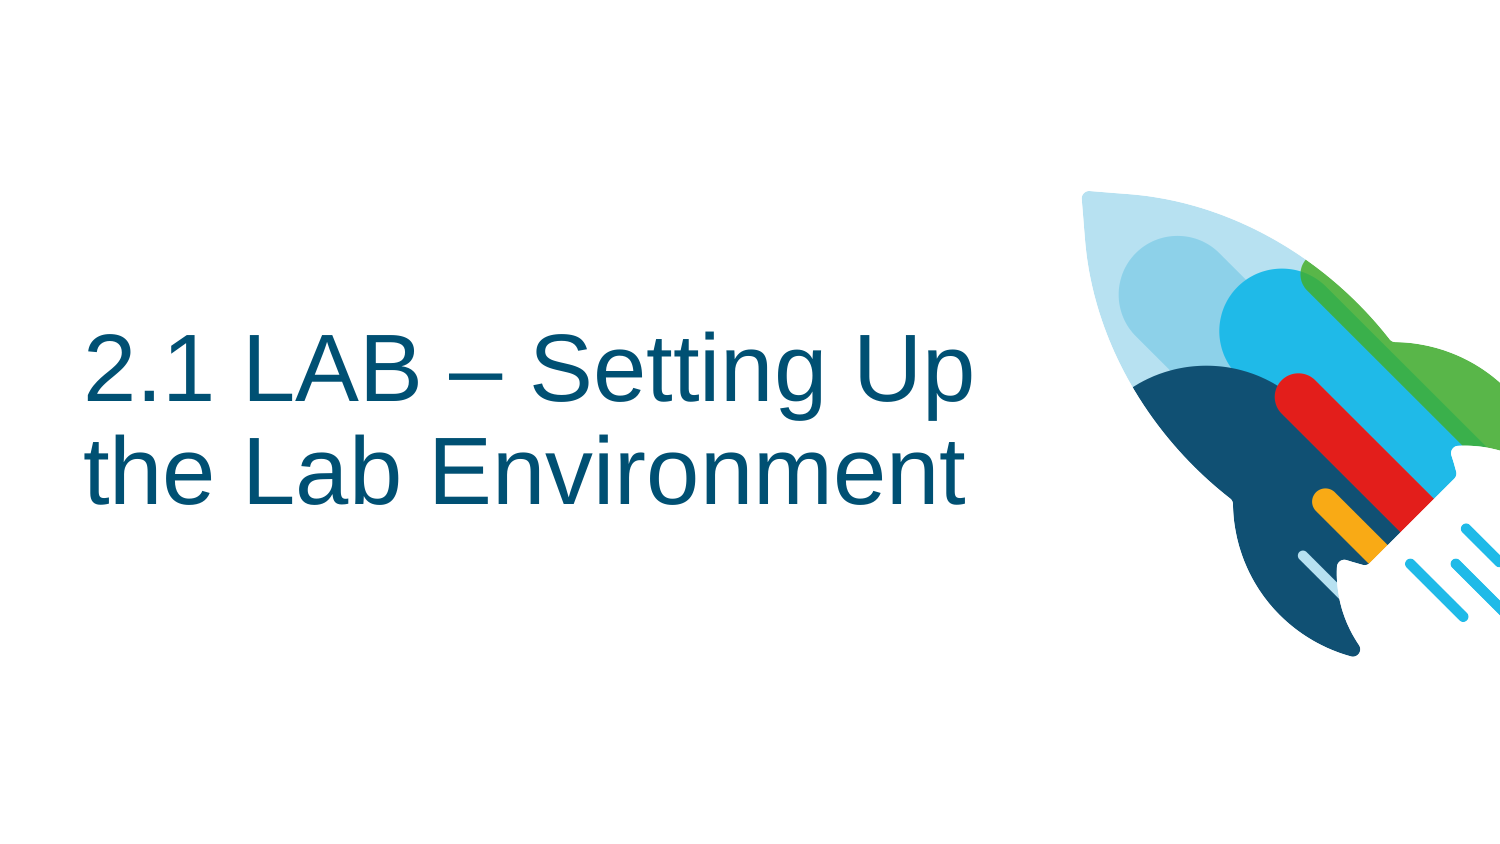

# 2.1 LAB – Setting Up the Lab Environment